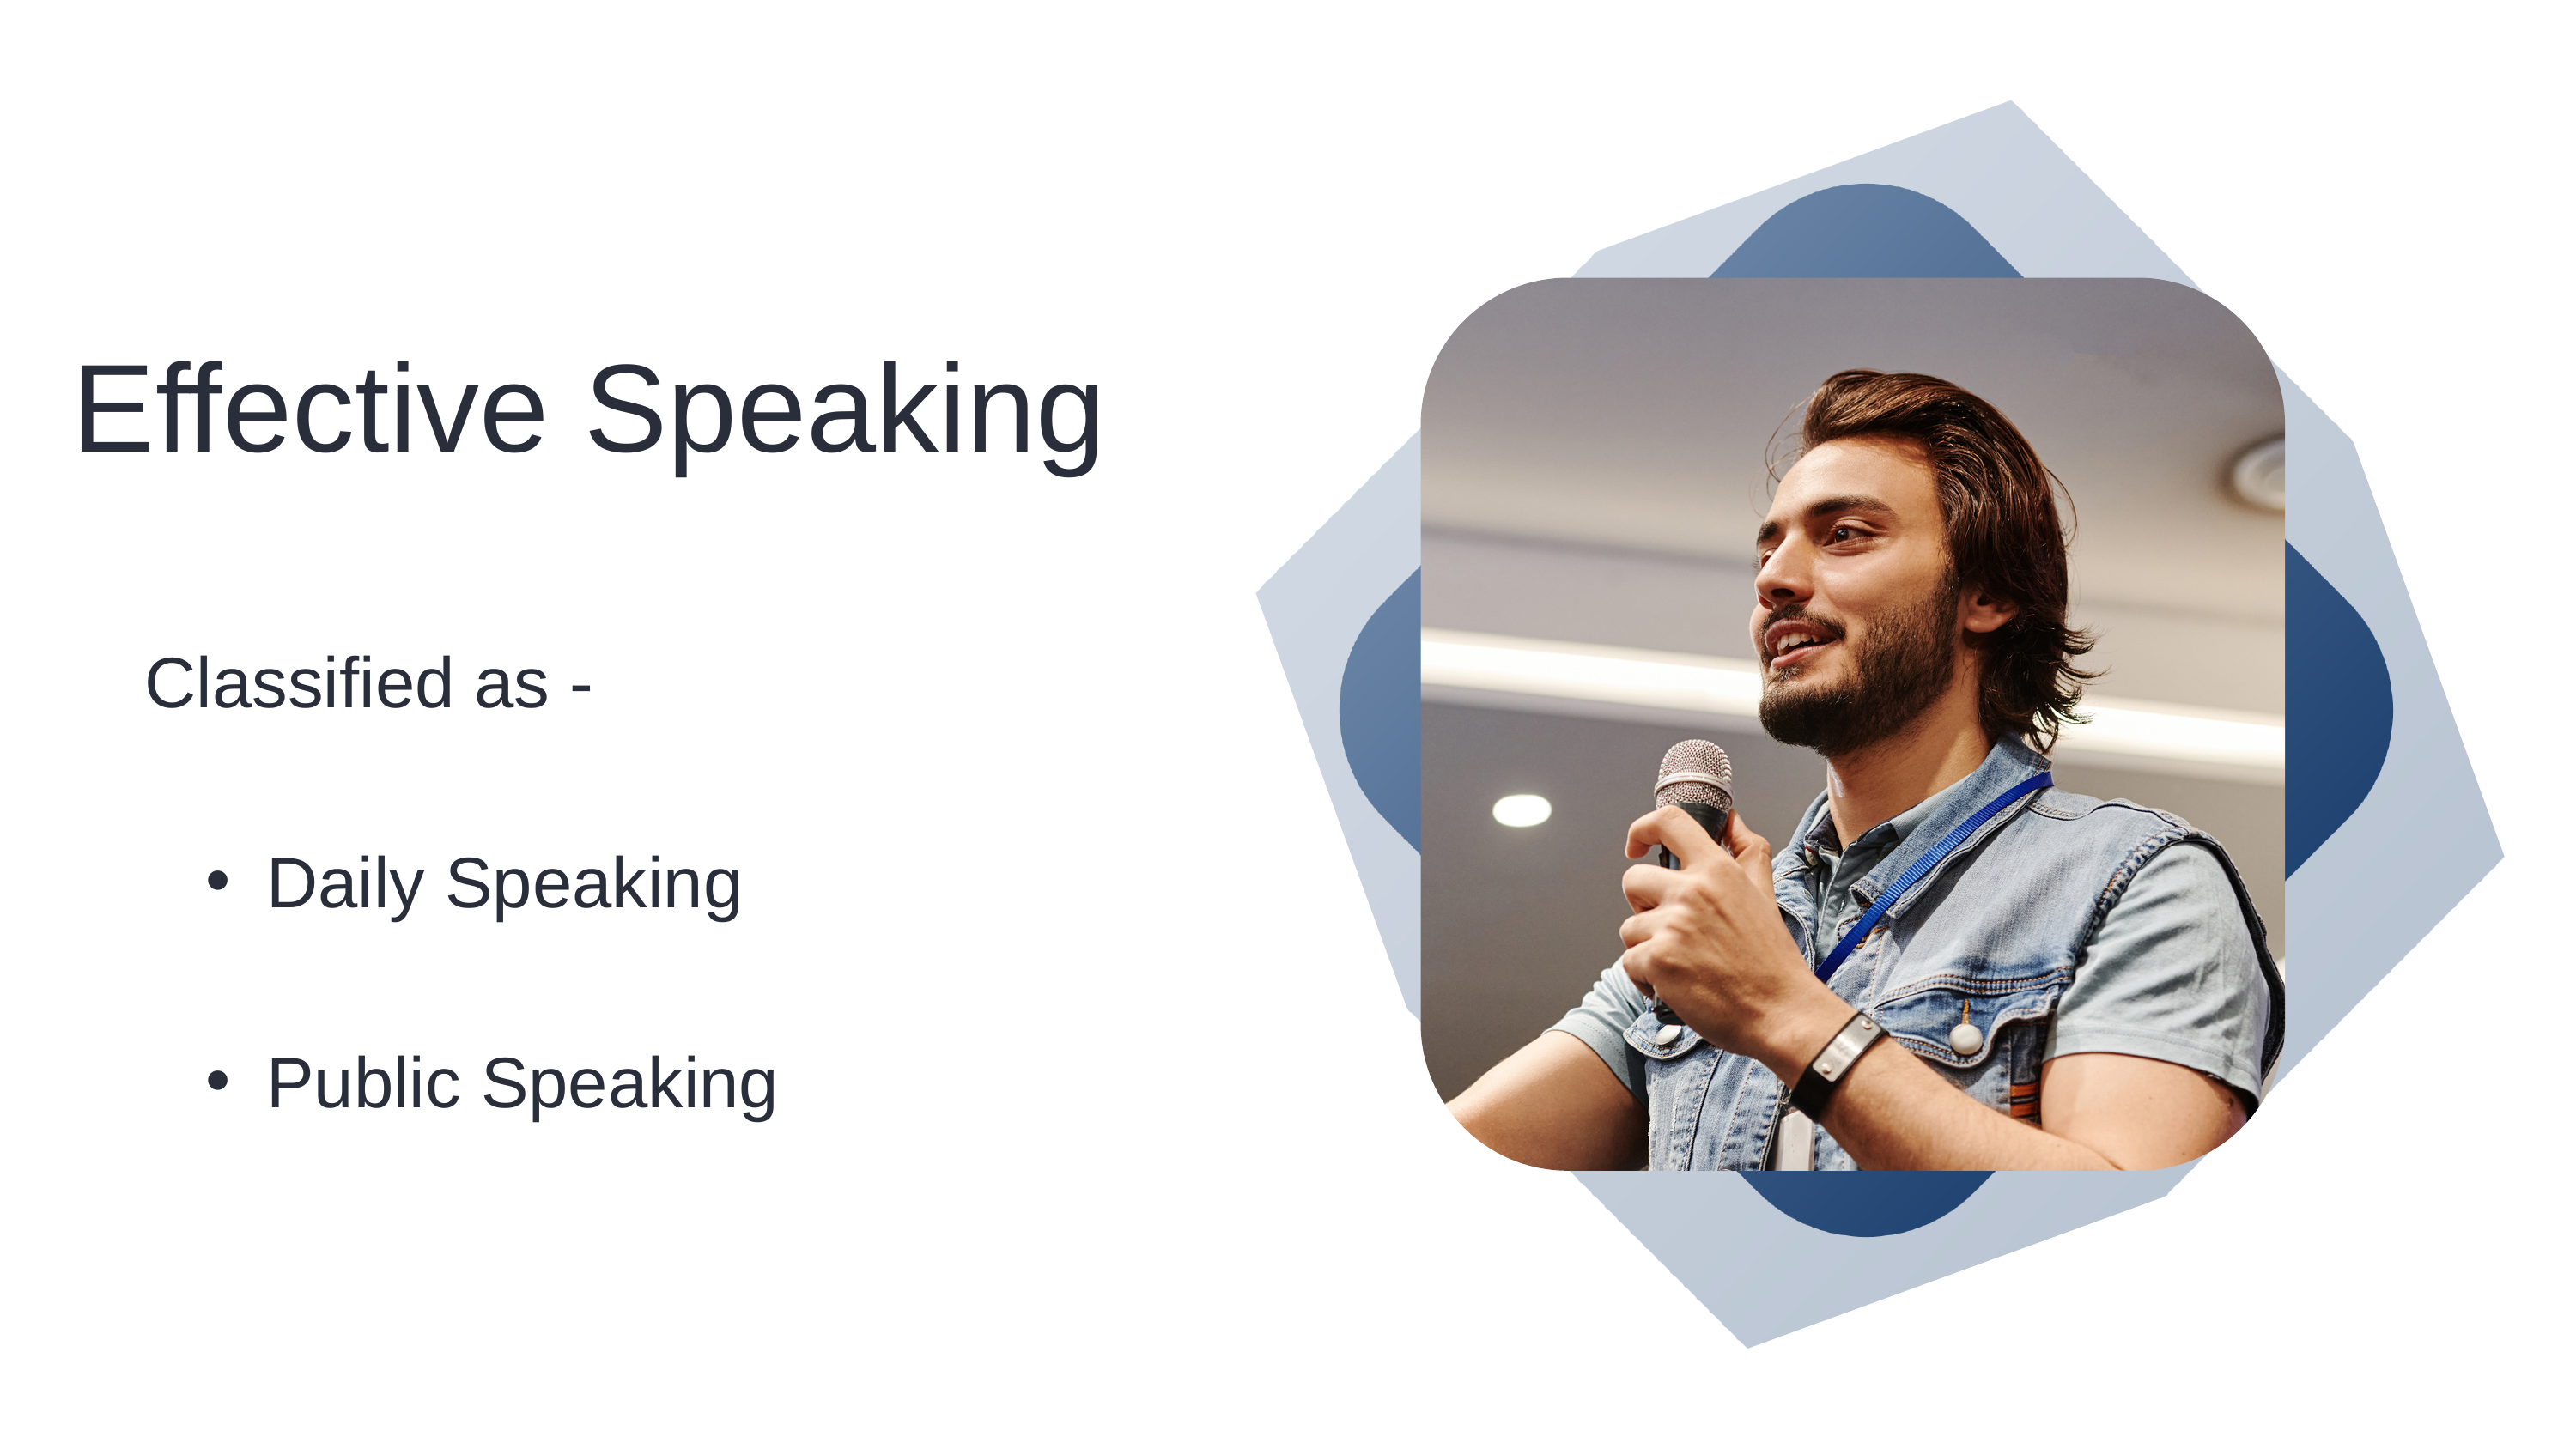

Effective Speaking
Classified as -

Daily Speaking

Public Speaking